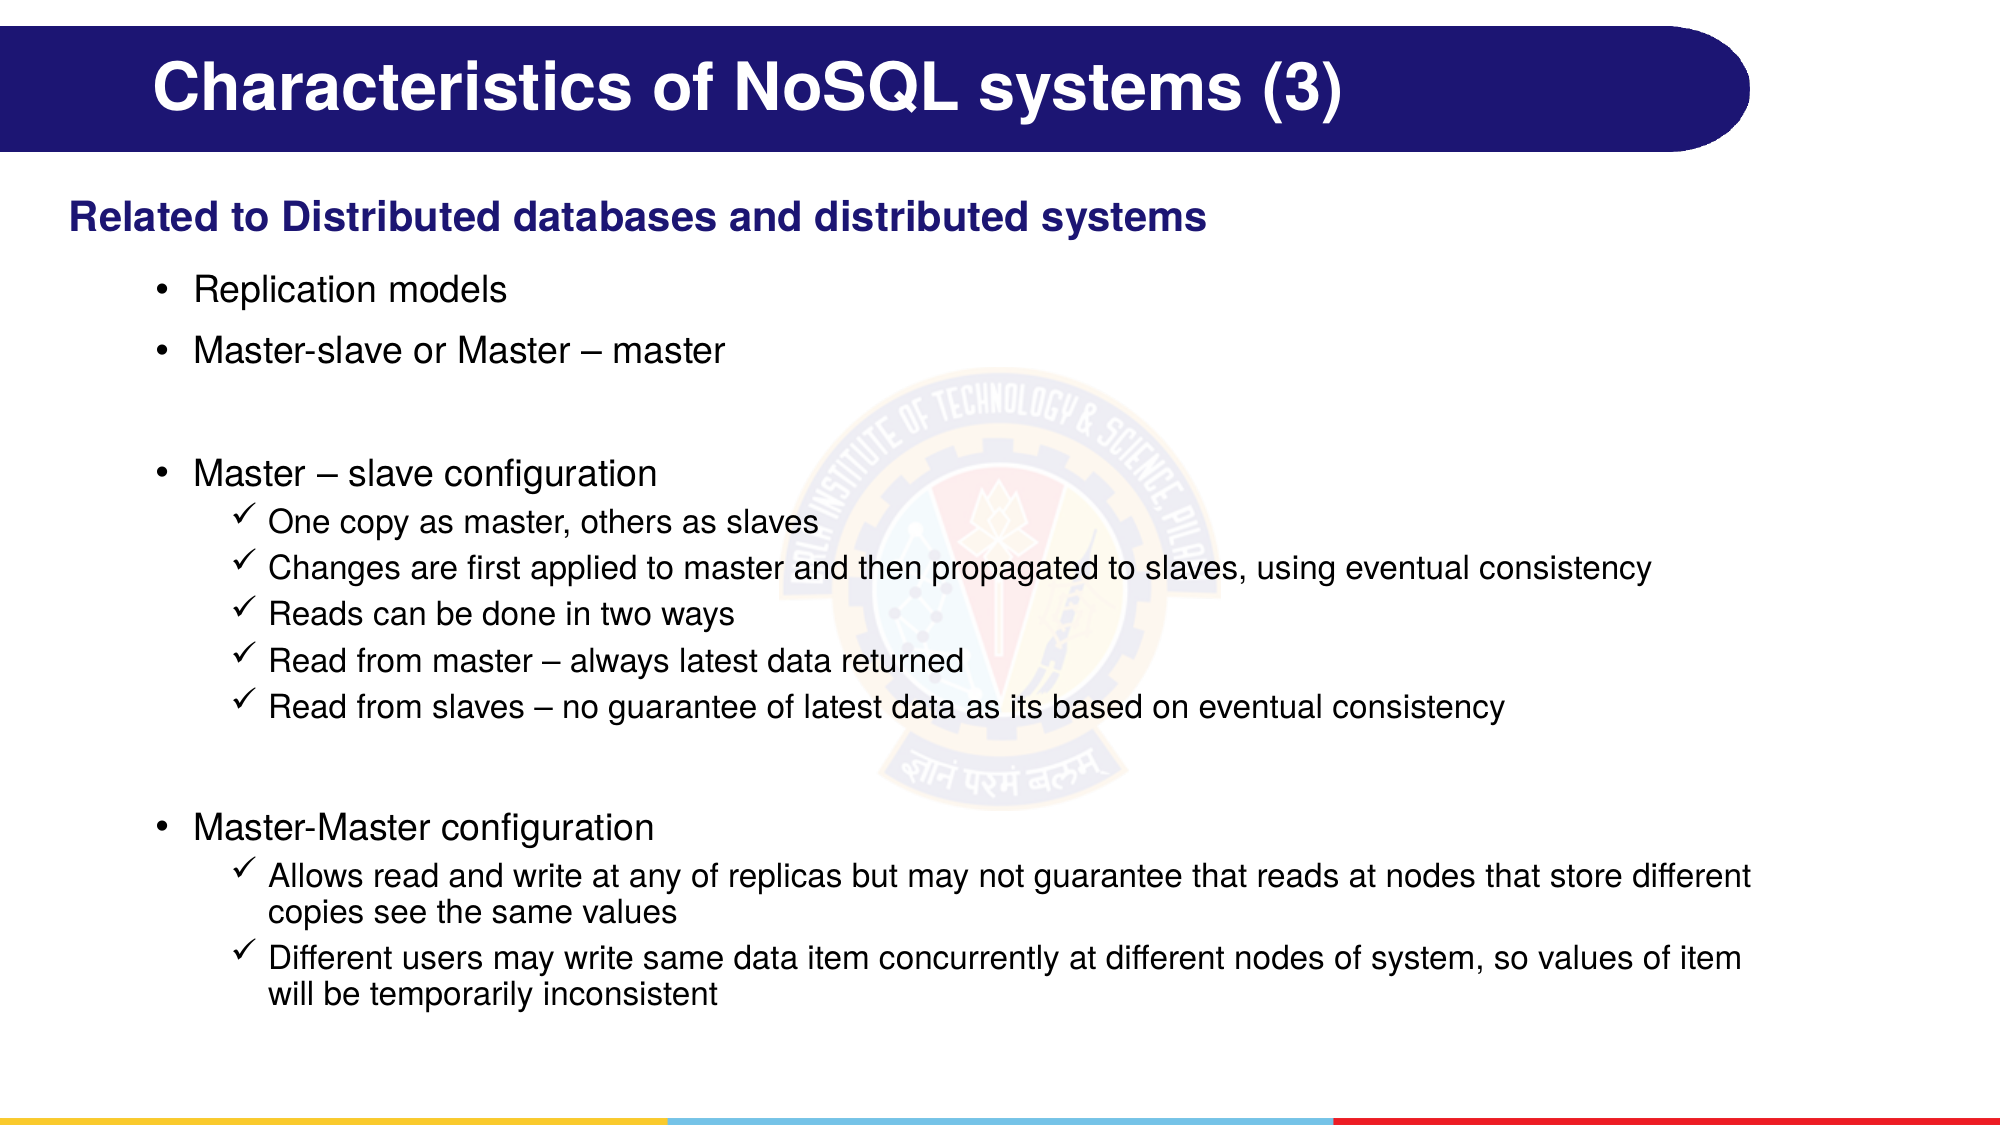

# Characteristics of NoSQL systems (3)
Related to Distributed databases and distributed systems

Replication models
Master-slave or Master – master

Master – slave configuration
One copy as master, others as slaves
Changes are first applied to master and then propagated to slaves, using eventual consistency
Reads can be done in two ways
Read from master – always latest data returned
Read from slaves – no guarantee of latest data as its based on eventual consistency

Master-Master configuration
Allows read and write at any of replicas but may not guarantee that reads at nodes that store different copies see the same values
Different users may write same data item concurrently at different nodes of system, so values of item will be temporarily inconsistent